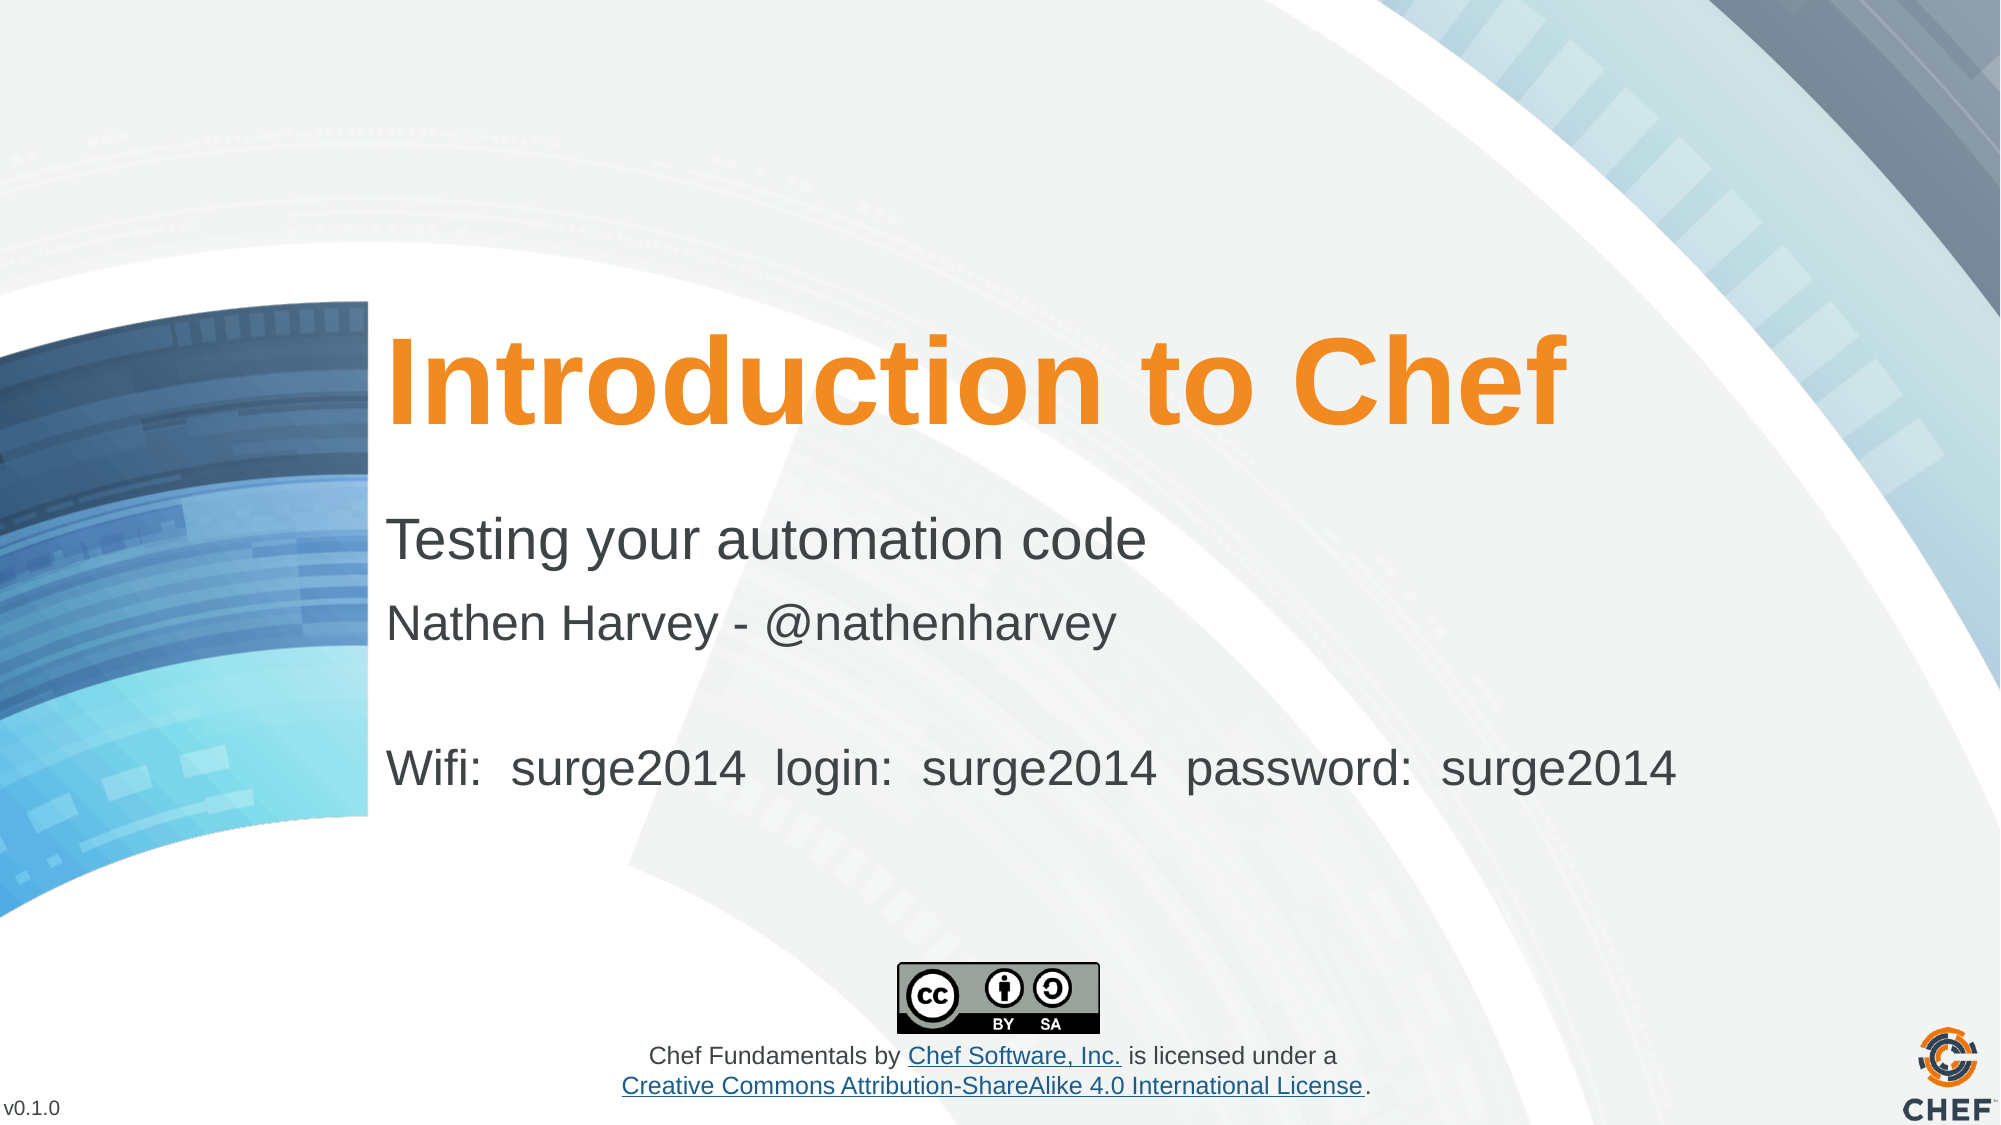

# Introduction to Chef
Testing your automation code
Nathen Harvey - @nathenharvey

Wifi:  surge2014  login:  surge2014  password:  surge2014